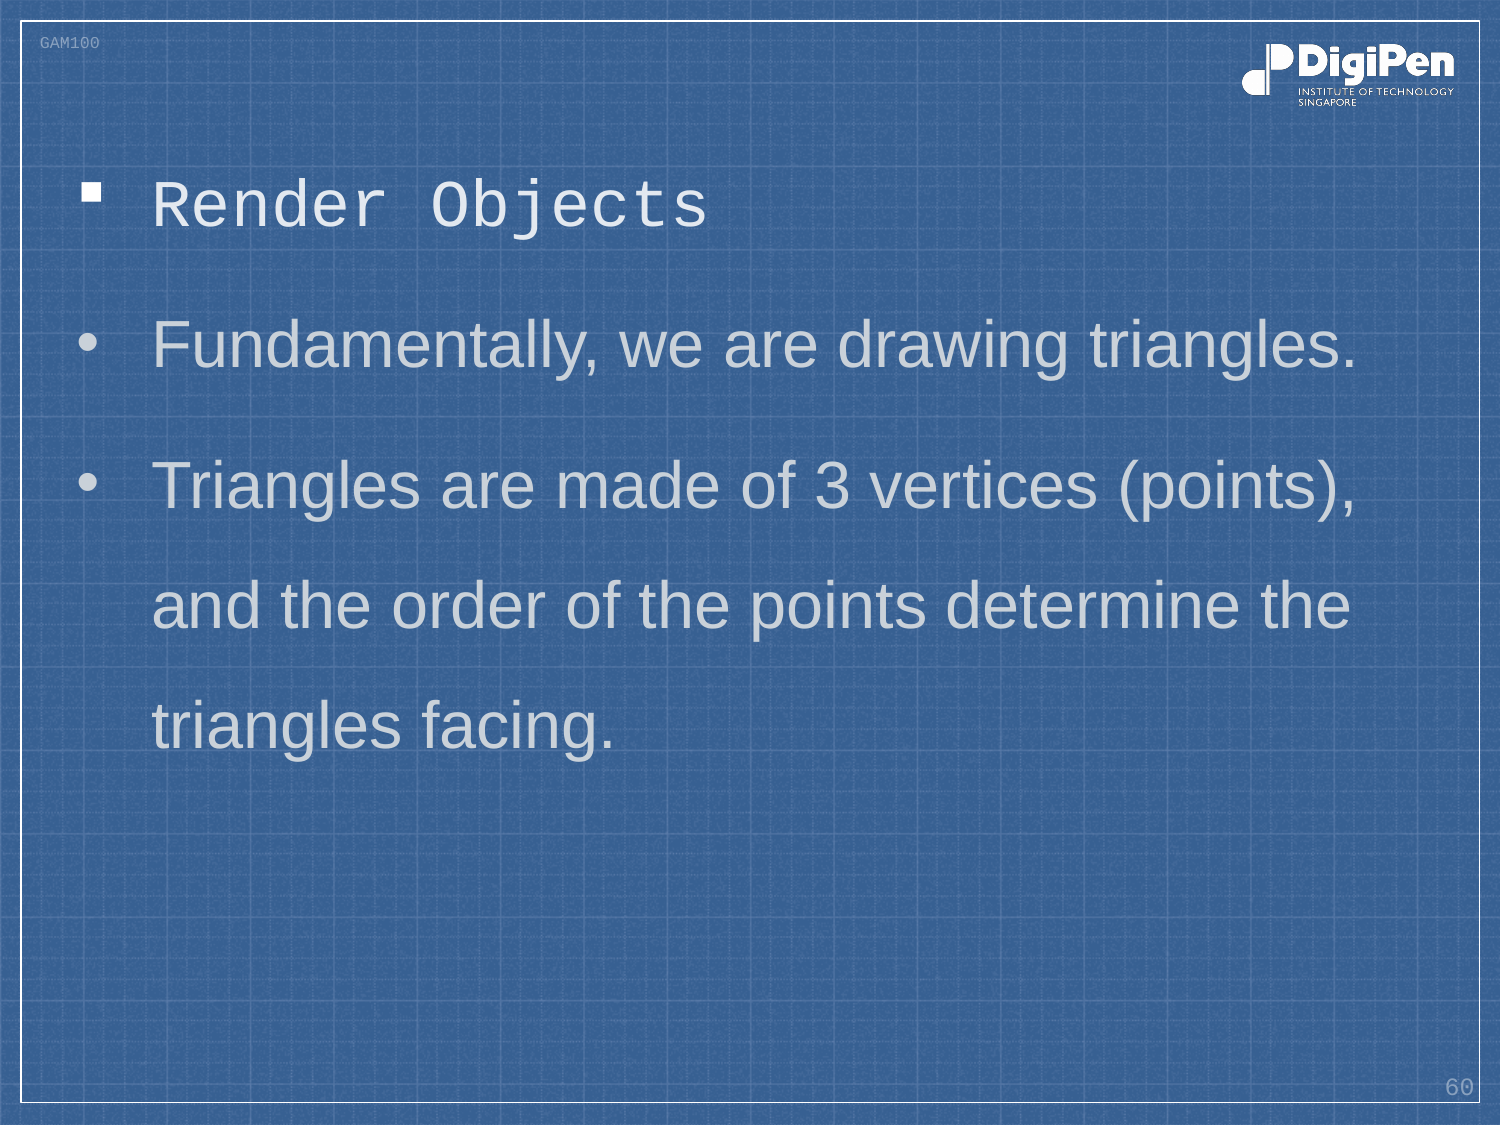

#
Render Objects
Fundamentally, we are drawing triangles.
Triangles are made of 3 vertices (points), and the order of the points determine the triangles facing.

60